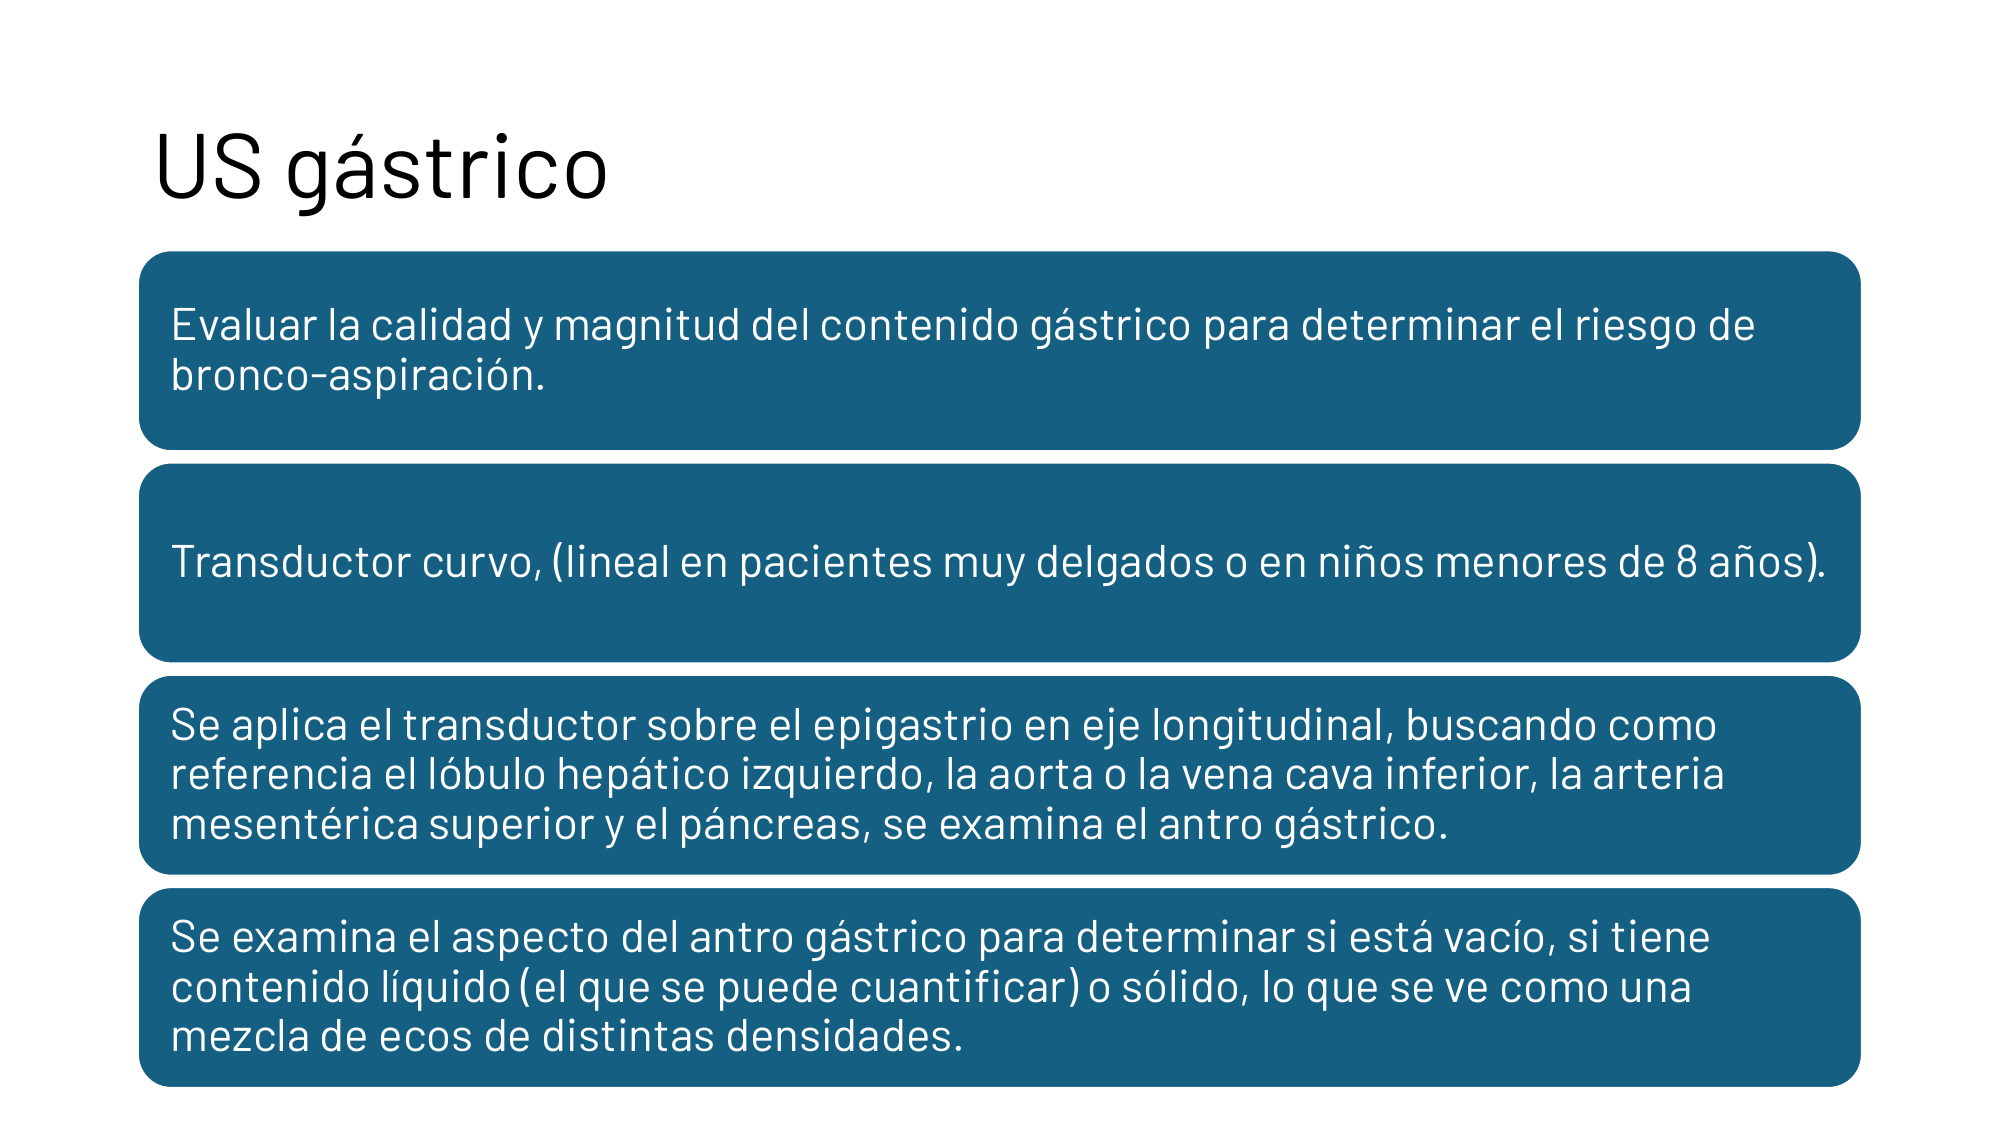

# US gástrico
Evaluar la calidad y magnitud del contenido gástrico para determinar el riesgo de bronco-aspiración.
Transductor curvo, (lineal en pacientes muy delgados o en niños menores de 8 años).
Se aplica el transductor sobre el epigastrio en eje longitudinal, buscando como referencia el lóbulo hepático izquierdo, la aorta o la vena cava inferior, la arteria mesentérica superior y el páncreas, se examina el antro gástrico.
Se examina el aspecto del antro gástrico para determinar si está vacío, si tiene contenido líquido (el que se puede cuantificar) o sólido, lo que se ve como una mezcla de ecos de distintas densidades.